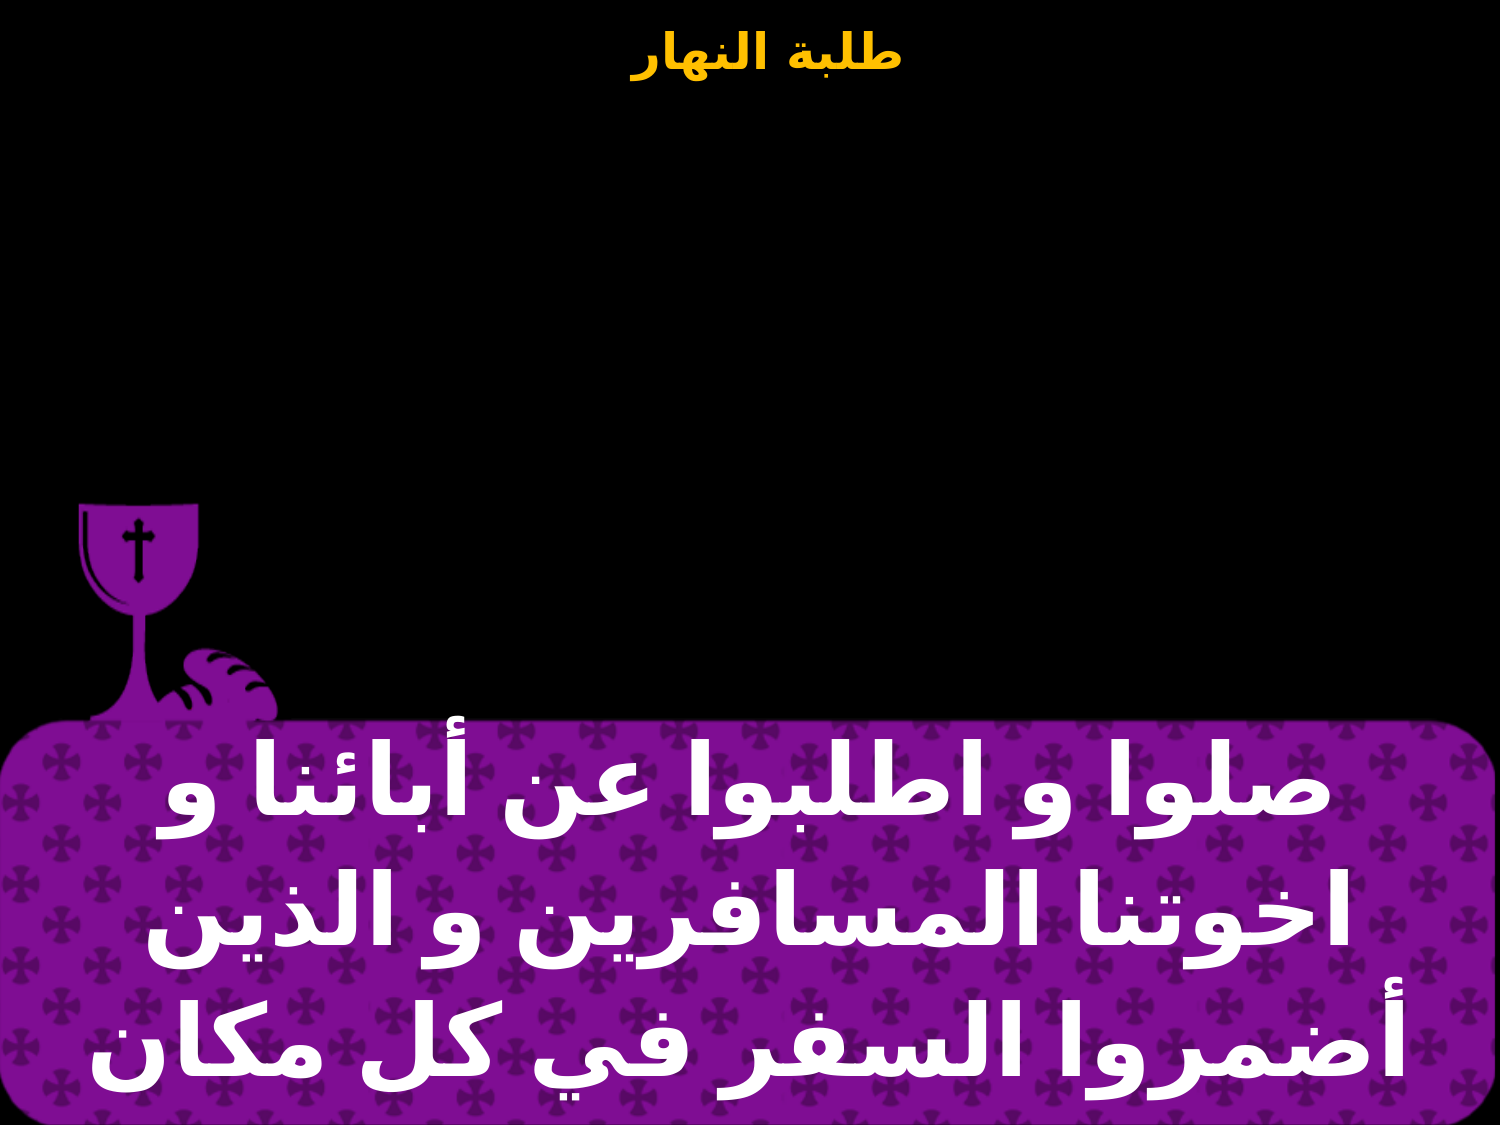

| صلوا و اطلبوا عن أبائنا و اخوتنا المسافرين و الذين أضمروا السفر في كل مكان |
| --- |